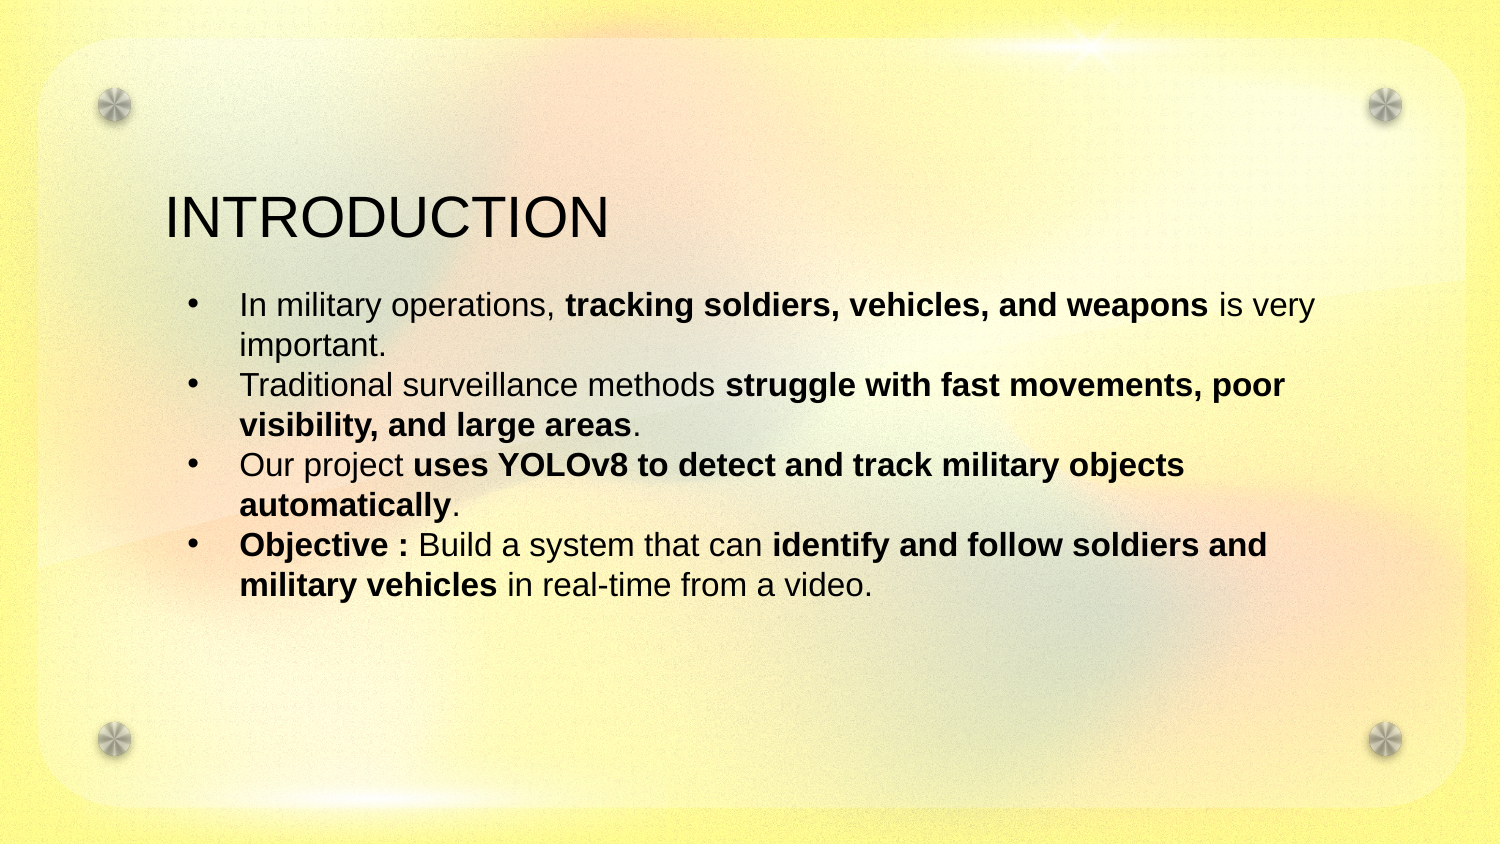

# INTRODUCTION
In military operations, tracking soldiers, vehicles, and weapons is very important.
Traditional surveillance methods struggle with fast movements, poor visibility, and large areas.
Our project uses YOLOv8 to detect and track military objects automatically.
Objective : Build a system that can identify and follow soldiers and military vehicles in real-time from a video.